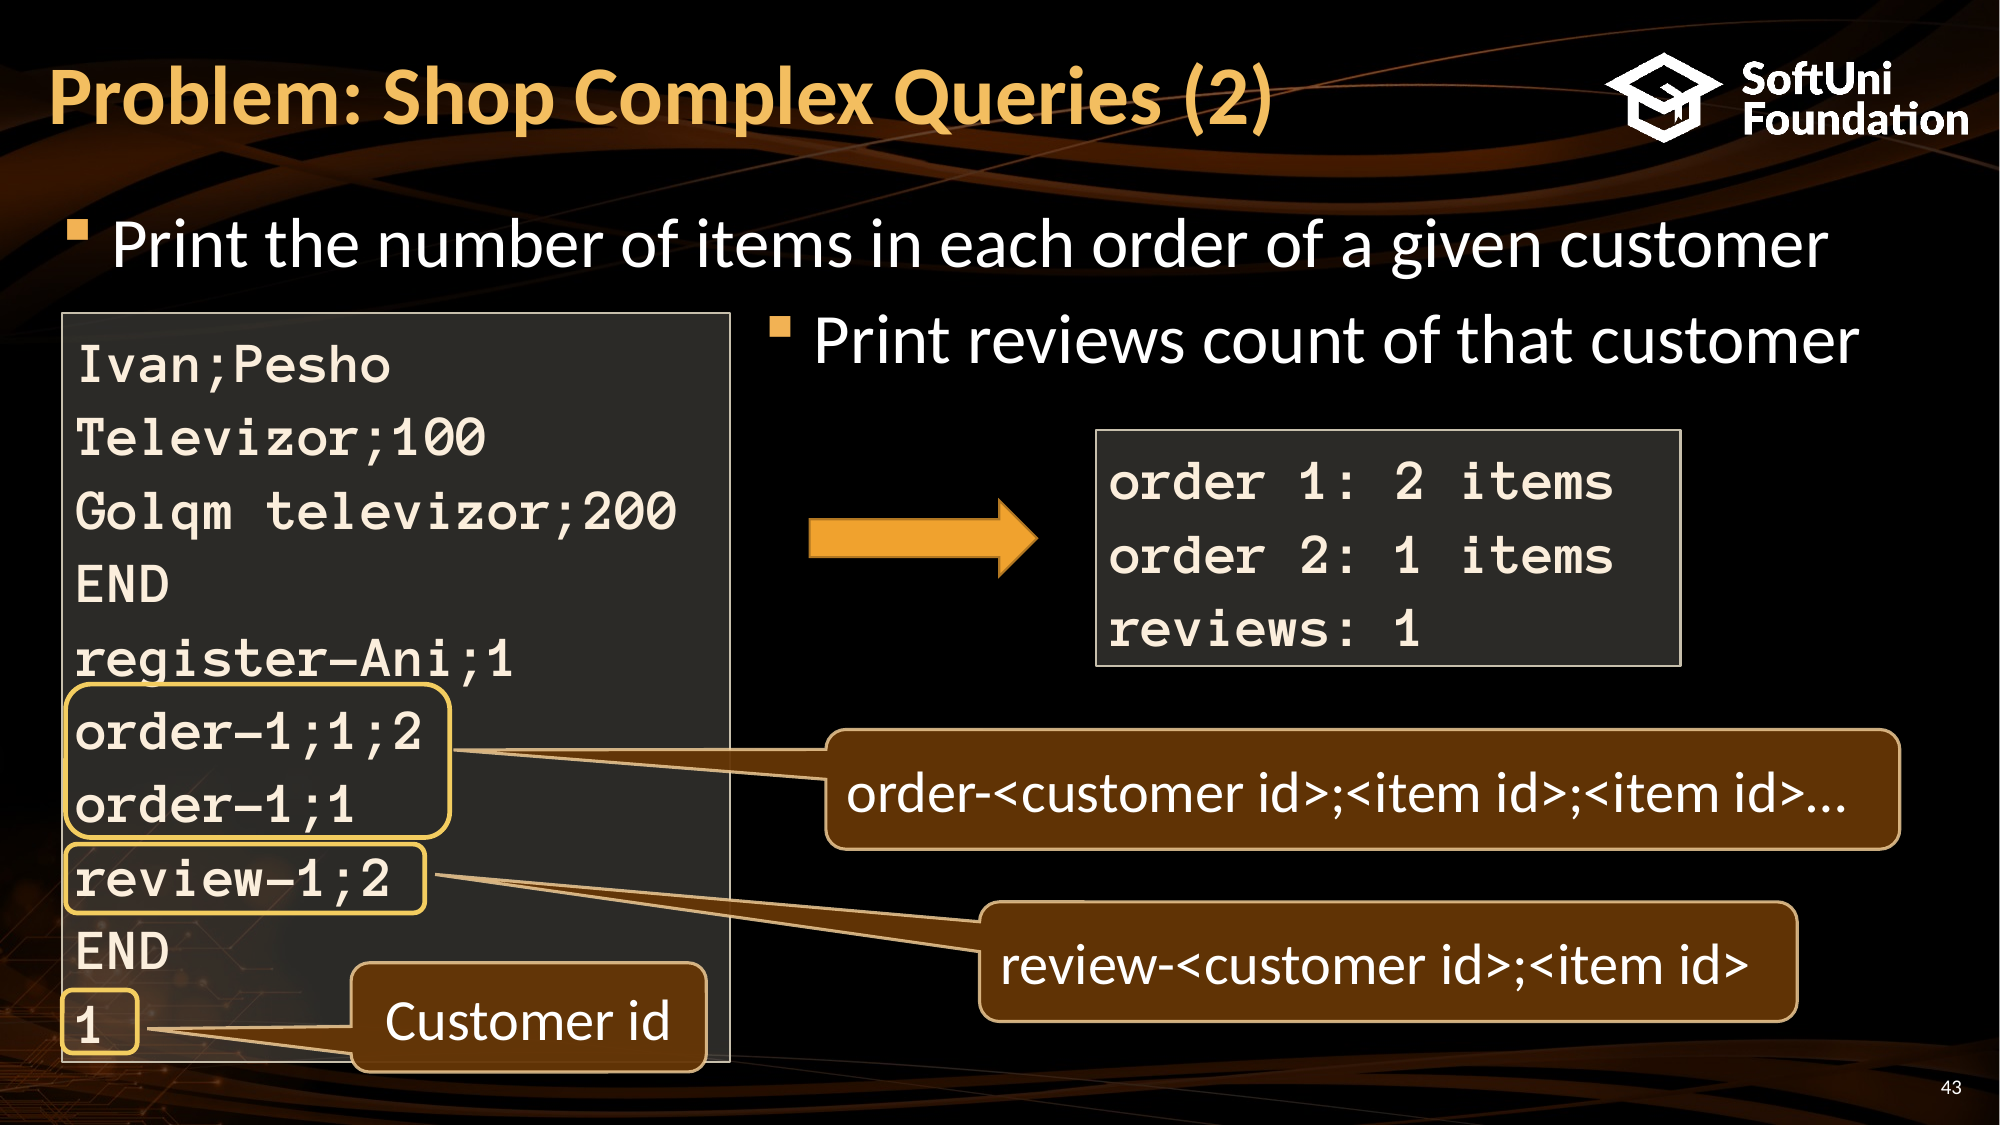

# Problem: Shop Complex Queries (2)
Print the number of items in each order of a given customer

Print reviews count of that customer
Ivan;Pesho
Televizor;100
Golqm televizor;200
END
register-Ani;1
order-1;1;2
order-1;1
review-1;2
END
1
order 1: 2 items
order 2: 1 items
reviews: 1

order-<customer id>;<item id>;<item id>…

review-<customer id>;<item id>
Customer id

43